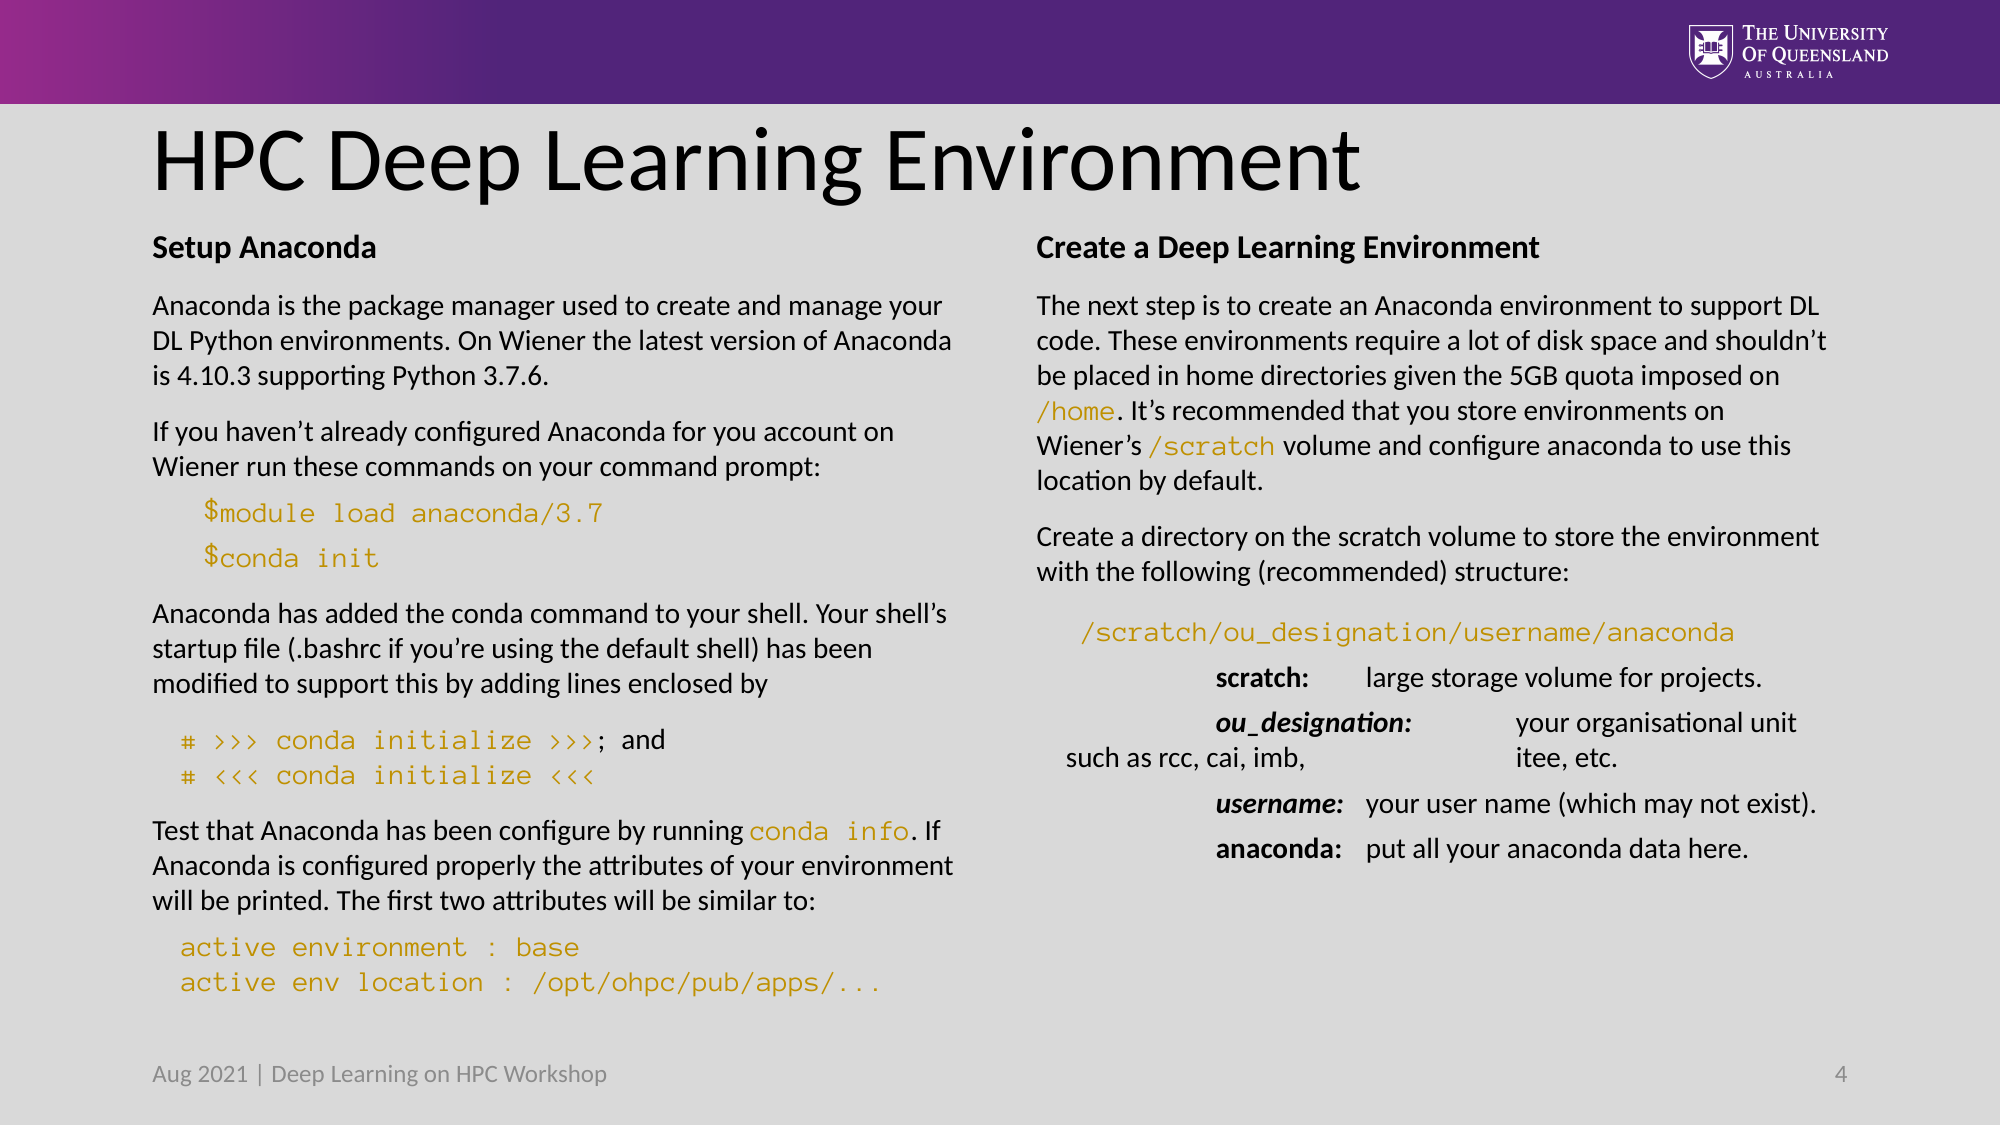

HPC Deep Learning Environment
Create a Deep Learning Environment
The next step is to create an Anaconda environment to support DL code. These environments require a lot of disk space and shouldn’t be placed in home directories given the 5GB quota imposed on /home. It’s recommended that you store environments on Wiener’s /scratch volume and configure anaconda to use this location by default.
Create a directory on the scratch volume to store the environment with the following (recommended) structure:
/scratch/ou_designation/username/anaconda
	scratch:	large storage volume for projects.
	ou_designation:	your organisational unit such as rcc, cai, imb, 		itee, etc.
	username:	your user name (which may not exist).
	anaconda:	put all your anaconda data here.
Setup Anaconda
Anaconda is the package manager used to create and manage your DL Python environments. On Wiener the latest version of Anaconda is 4.10.3 supporting Python 3.7.6.
If you haven’t already configured Anaconda for you account on Wiener run these commands on your command prompt:
module load anaconda/3.7
conda init
Anaconda has added the conda command to your shell. Your shell’s startup file (.bashrc if you’re using the default shell) has been modified to support this by adding lines enclosed by
# >>> conda initialize >>>; and # <<< conda initialize <<<
Test that Anaconda has been configure by running conda info. If Anaconda is configured properly the attributes of your environment will be printed. The first two attributes will be similar to:
active environment : base
active env location : /opt/ohpc/pub/apps/...

Aug 2021 | Deep Learning on HPC Workshop
4